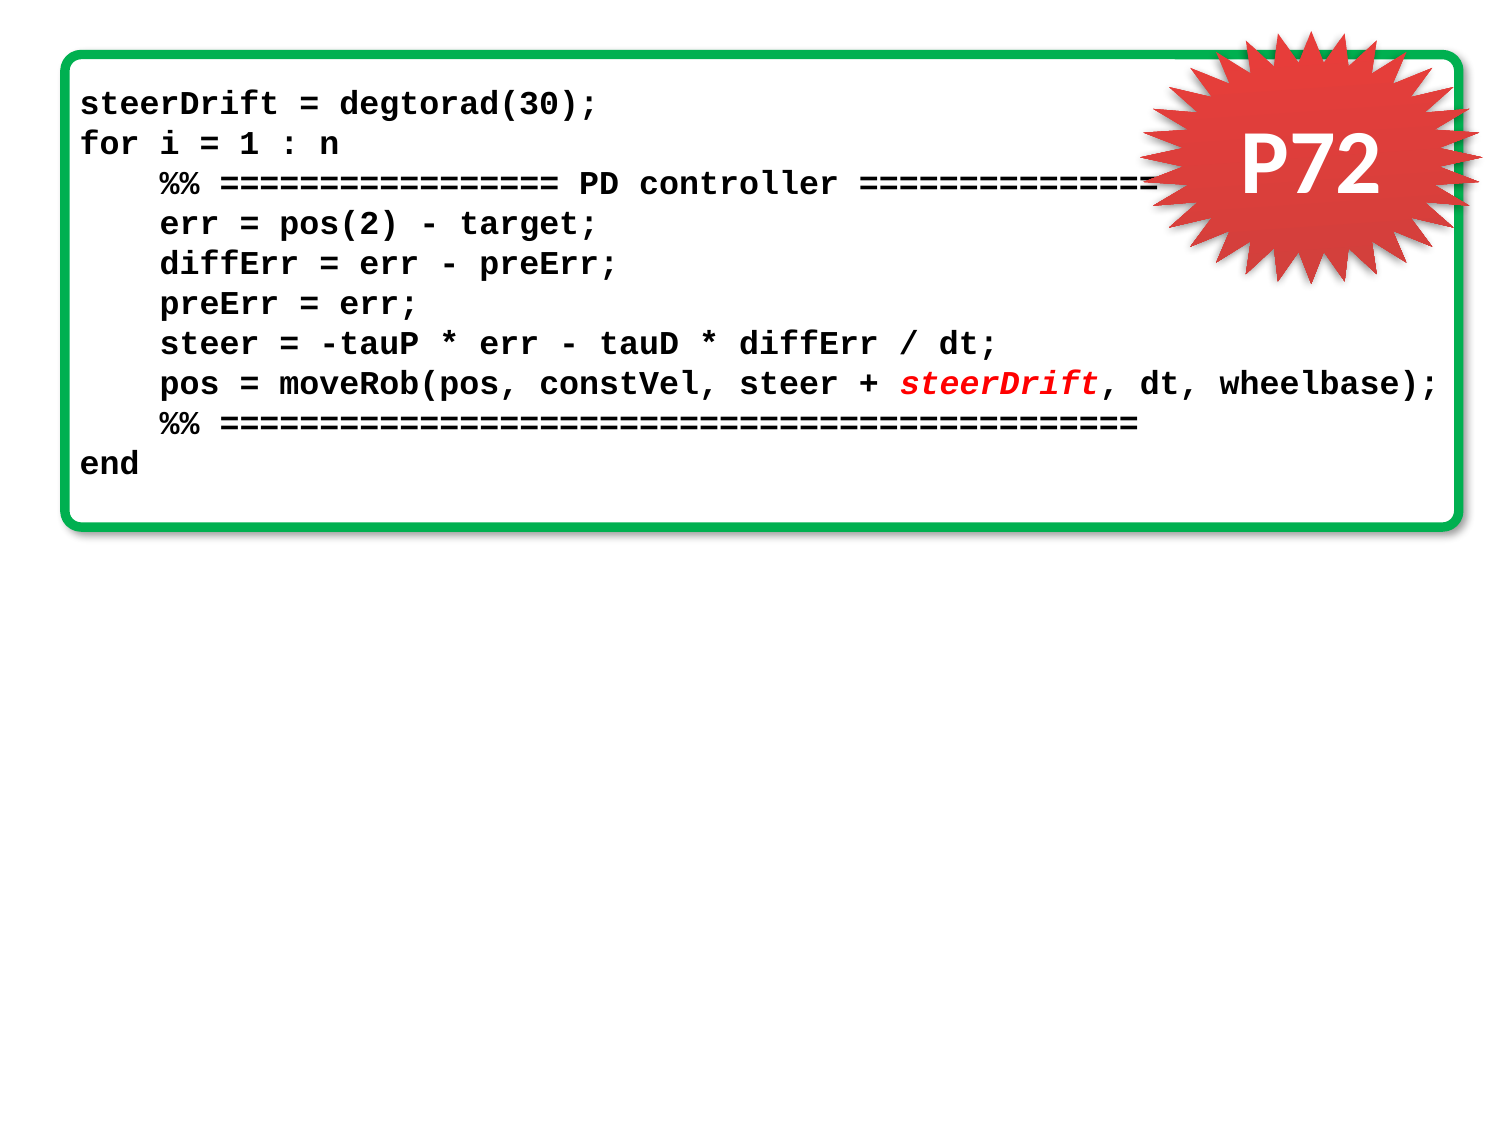

P72

steerDrift = degtorad(30);
for i = 1 : n
    %% ================= PD controller ===============
    err = pos(2) - target;
    diffErr = err - preErr;
    preErr = err;
    steer = -tauP * err - tauD * diffErr / dt;
    pos = moveRob(pos, constVel, steer + steerDrift, dt, wheelbase);
    %% ==============================================
end